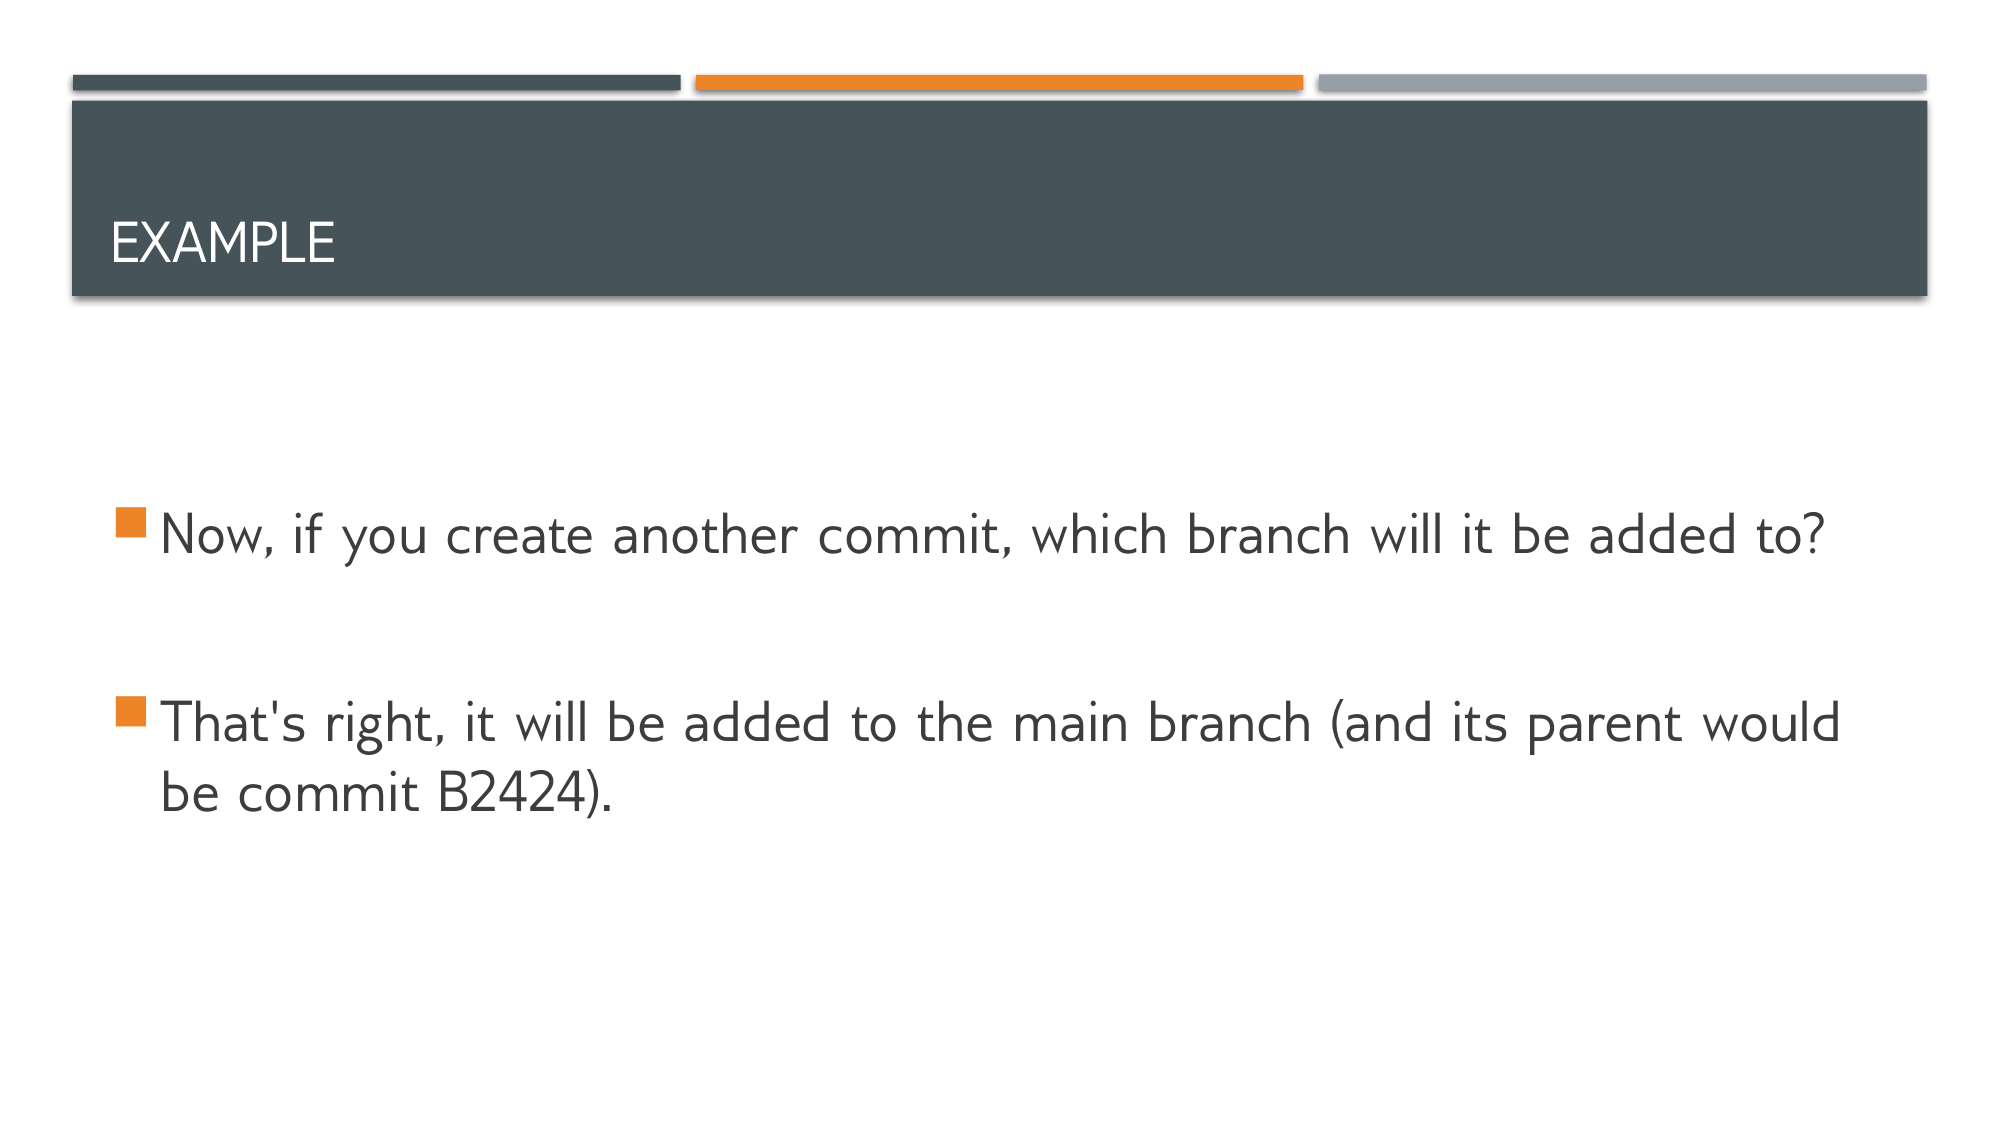

# Example
Now, if you create another commit, which branch will it be added to?

That's right, it will be added to the main branch (and its parent would be commit B2424).